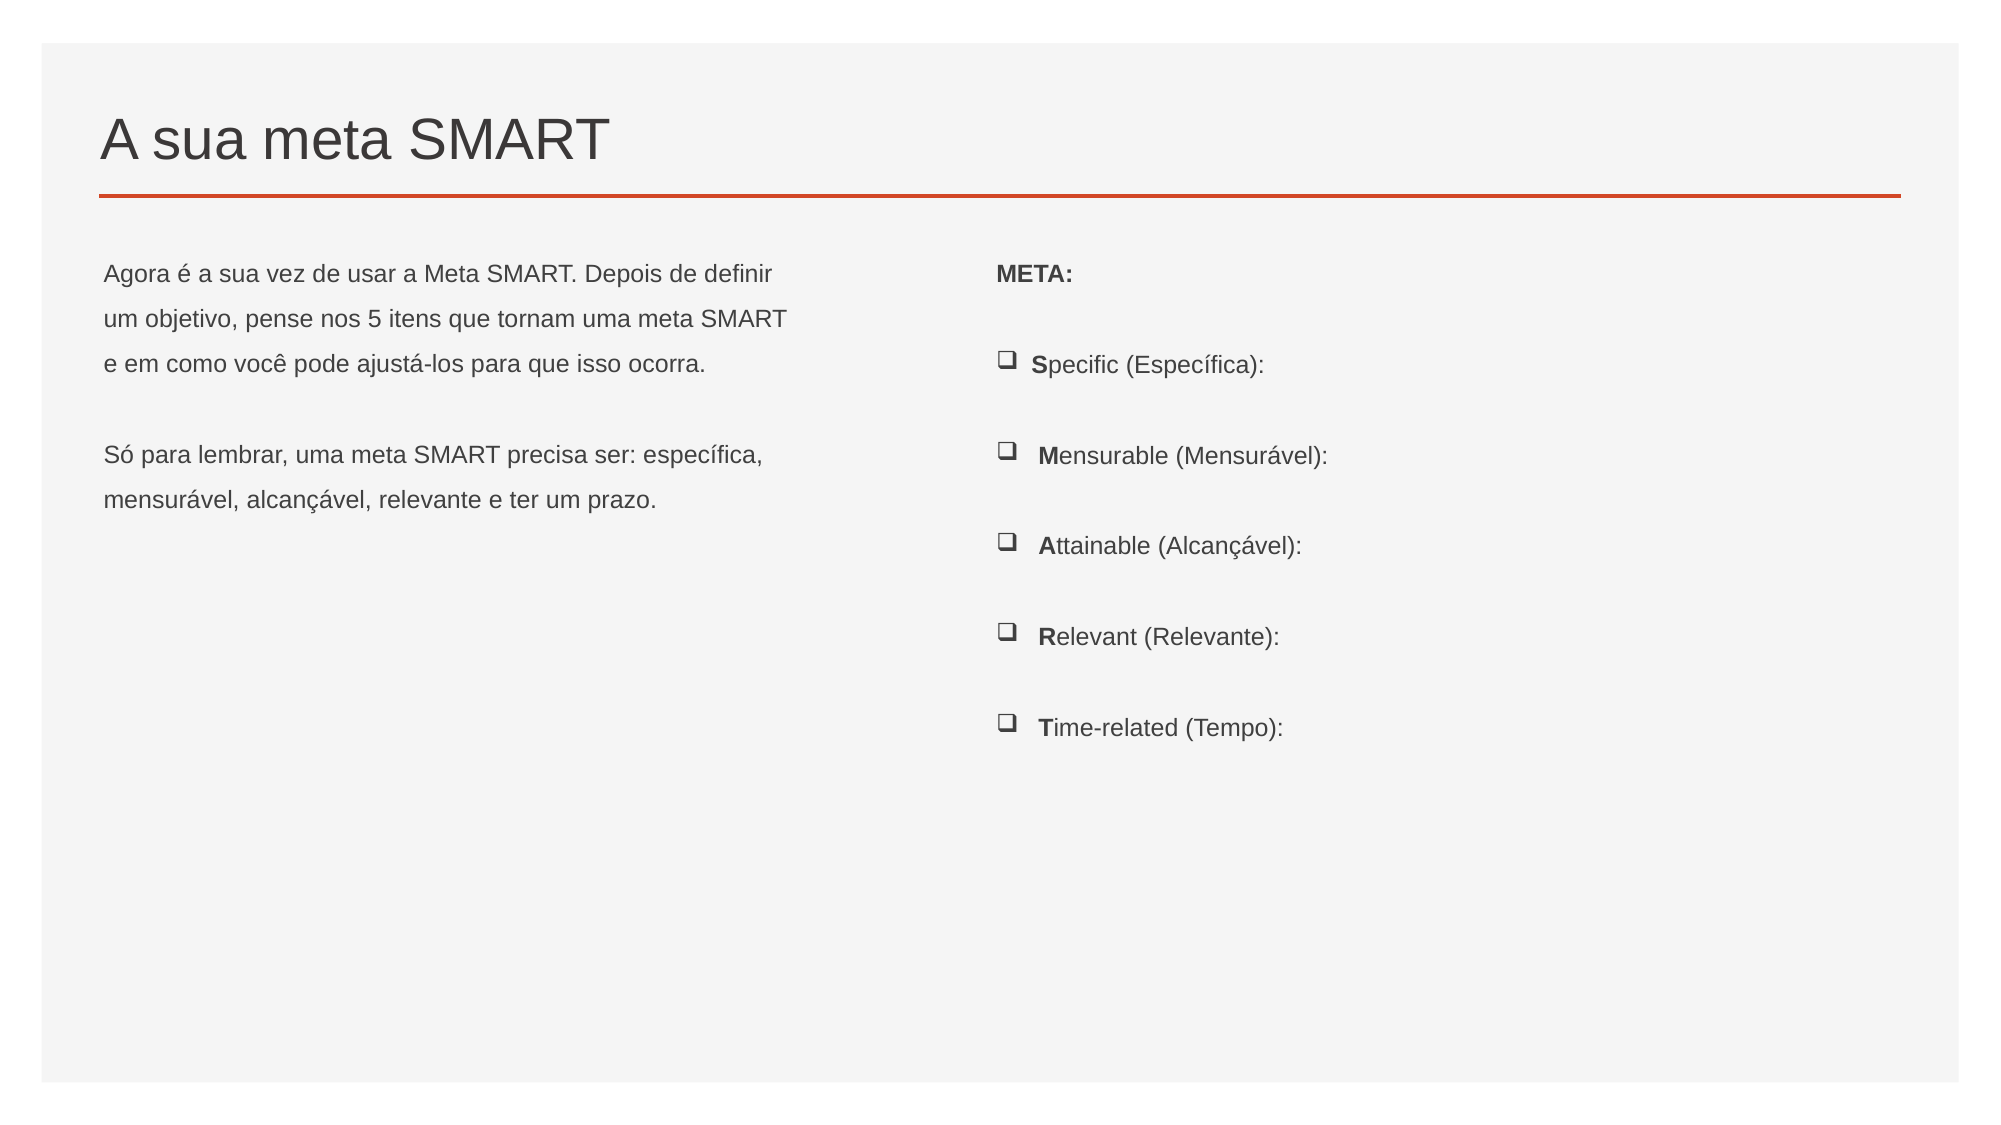

# A sua meta SMART
Agora é a sua vez de usar a Meta SMART. Depois de definir um objetivo, pense nos 5 itens que tornam uma meta SMART e em como você pode ajustá-los para que isso ocorra.
Só para lembrar, uma meta SMART precisa ser: específica, mensurável, alcançável, relevante e ter um prazo.

META:
 Specific (Específica):
  Mensurable (Mensurável):
  Attainable (Alcançável):
  Relevant (Relevante):
  Time-related (Tempo):